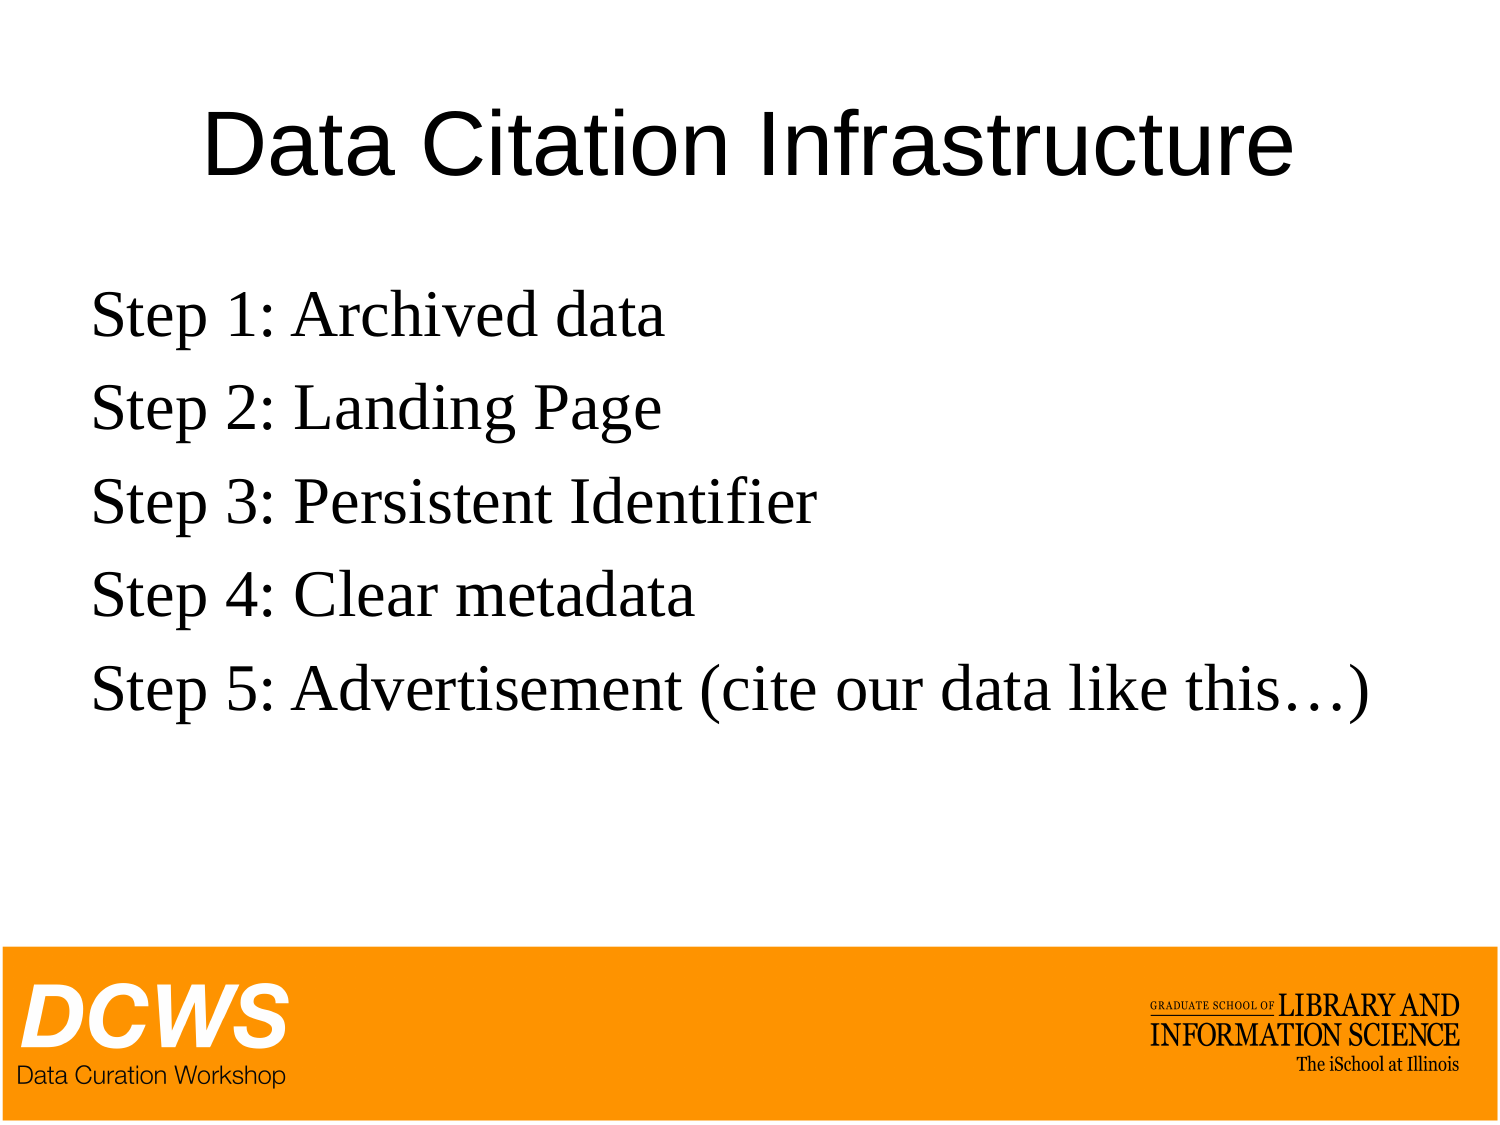

# Data Citation Infrastructure
Step 1: Archived data
Step 2: Landing Page
Step 3: Persistent Identifier
Step 4: Clear metadata
Step 5: Advertisement (cite our data like this…)